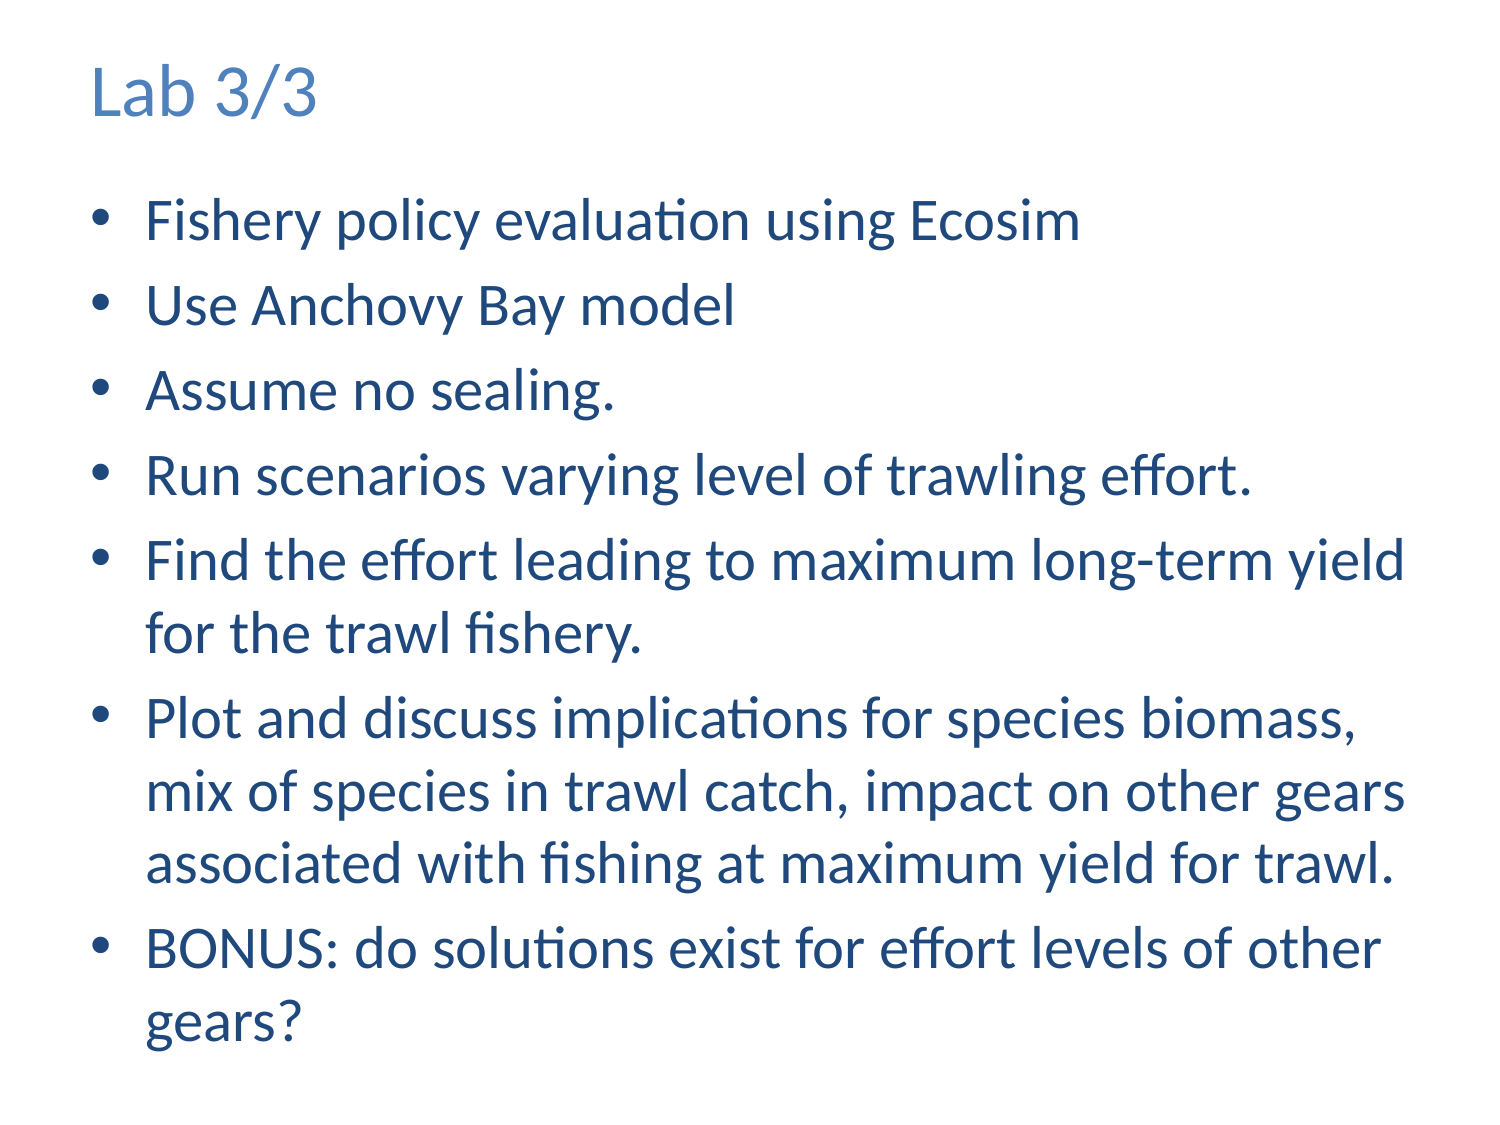

# Lab 3/3
Fishery policy evaluation using Ecosim
Use Anchovy Bay model
Assume no sealing.
Run scenarios varying level of trawling effort.
Find the effort leading to maximum long-term yield for the trawl fishery.
Plot and discuss implications for species biomass,  mix of species in trawl catch, impact on other gears associated with fishing at maximum yield for trawl.
BONUS: do solutions exist for effort levels of other gears?